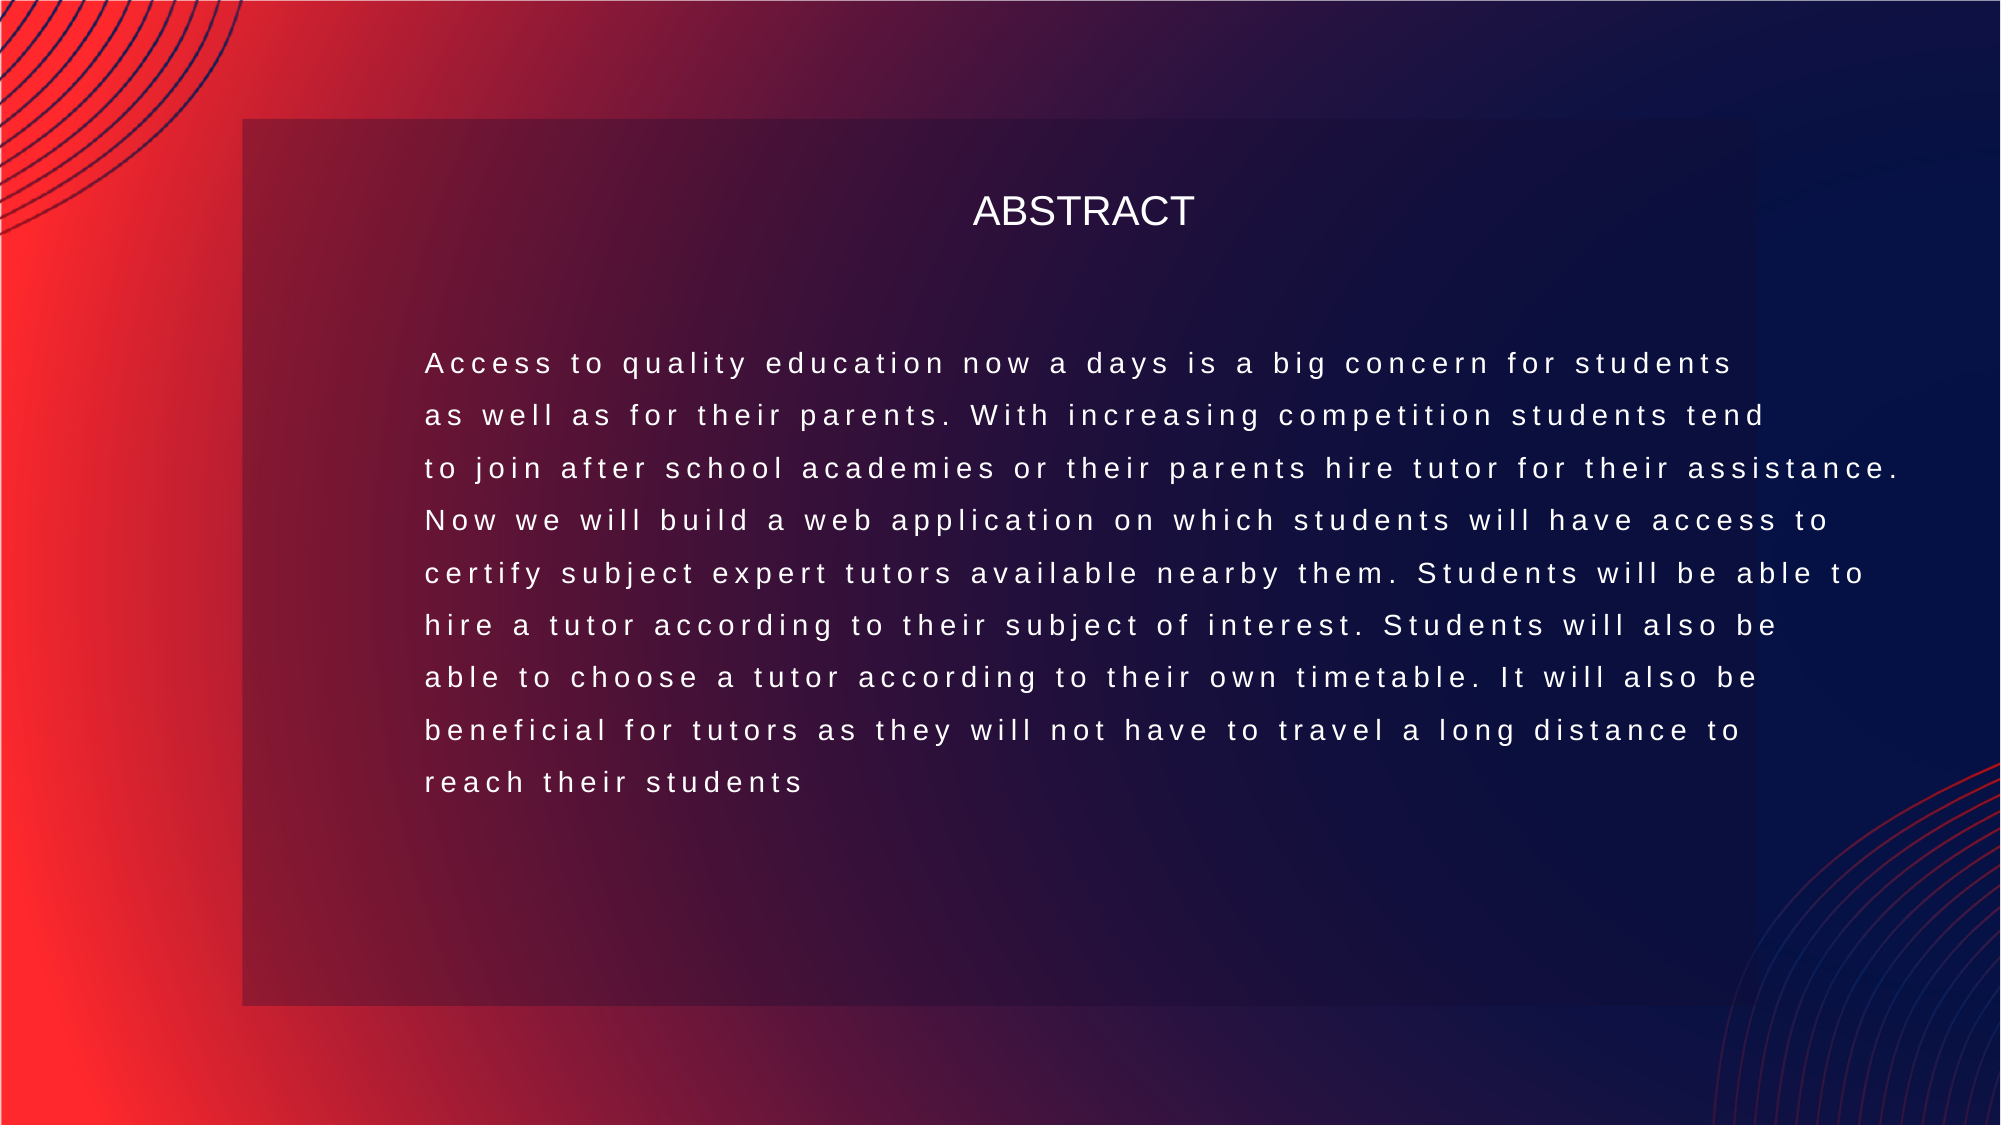

ABSTRACT
Access to quality education now a days is a big concern for students
as well as for their parents. With increasing competition students tend
to join after school academies or their parents hire tutor for their assistance.
Now we will build a web application on which students will have access to
certify subject expert tutors available nearby them. Students will be able to
hire a tutor according to their subject of interest. Students will also be
able to choose a tutor according to their own timetable. It will also be
beneficial for tutors as they will not have to travel a long distance to
reach their students